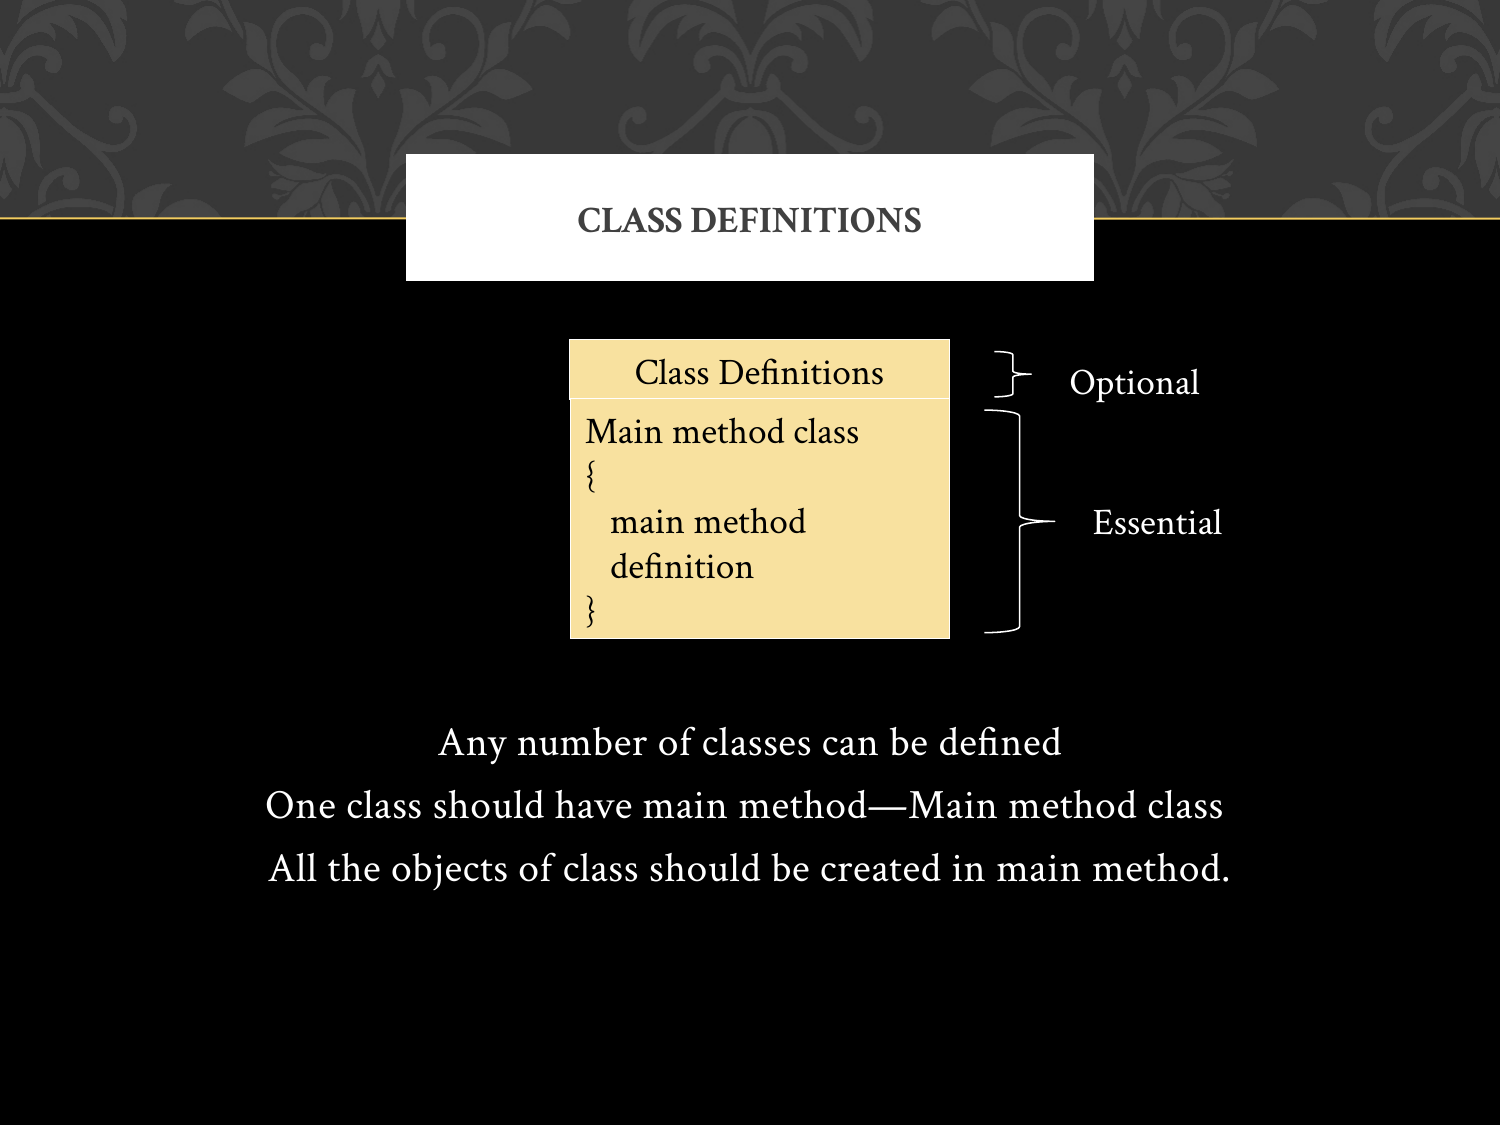

# Class definitions

Any number of classes can be defined
One class should have main method—Main method class
All the objects of class should be created in main method.

Class Definitions
Optional

Main method class
{
   main method
   definition
}

Essential